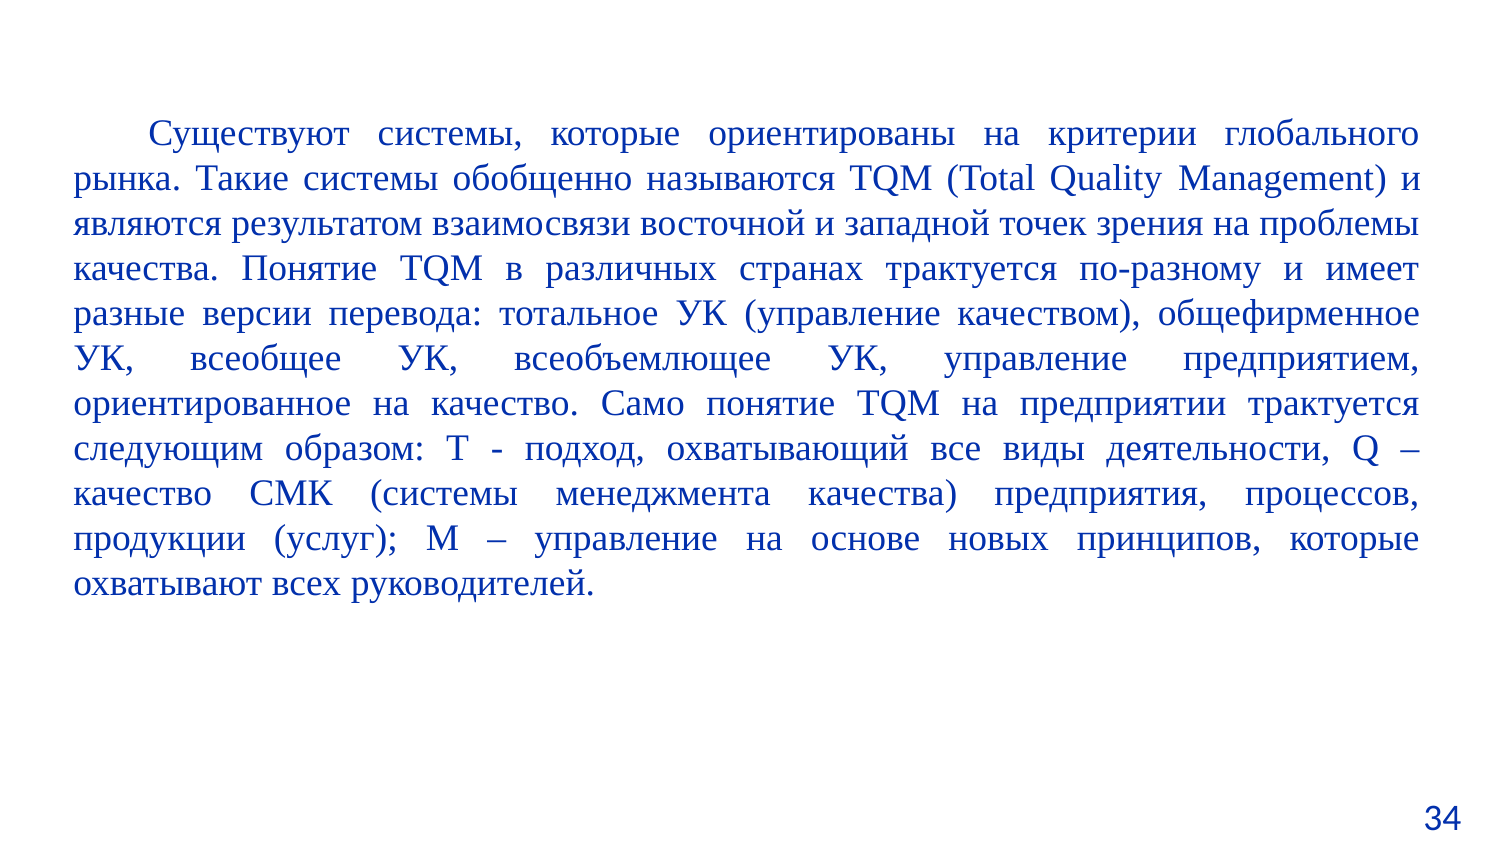

Существуют системы, которые ориентированы на критерии глобального рынка. Такие системы обобщенно называются TQM (Total Quality Management) и являются результатом взаимосвязи восточной и западной точек зрения на проблемы качества. Понятие TQM в различных странах трактуется по-разному и имеет разные версии перевода: тотальное УК (управление качеством), общефирменное УК, всеобщее УК, всеобъемлющее УК, управление предприятием, ориентированное на качество. Само понятие TQM на предприятии трактуется следующим образом: Т - подход, охватывающий все виды деятельности, Q – качество СМК (системы менеджмента качества) предприятия, процессов, продукции (услуг); М – управление на основе новых принципов, которые охватывают всех руководителей.
34